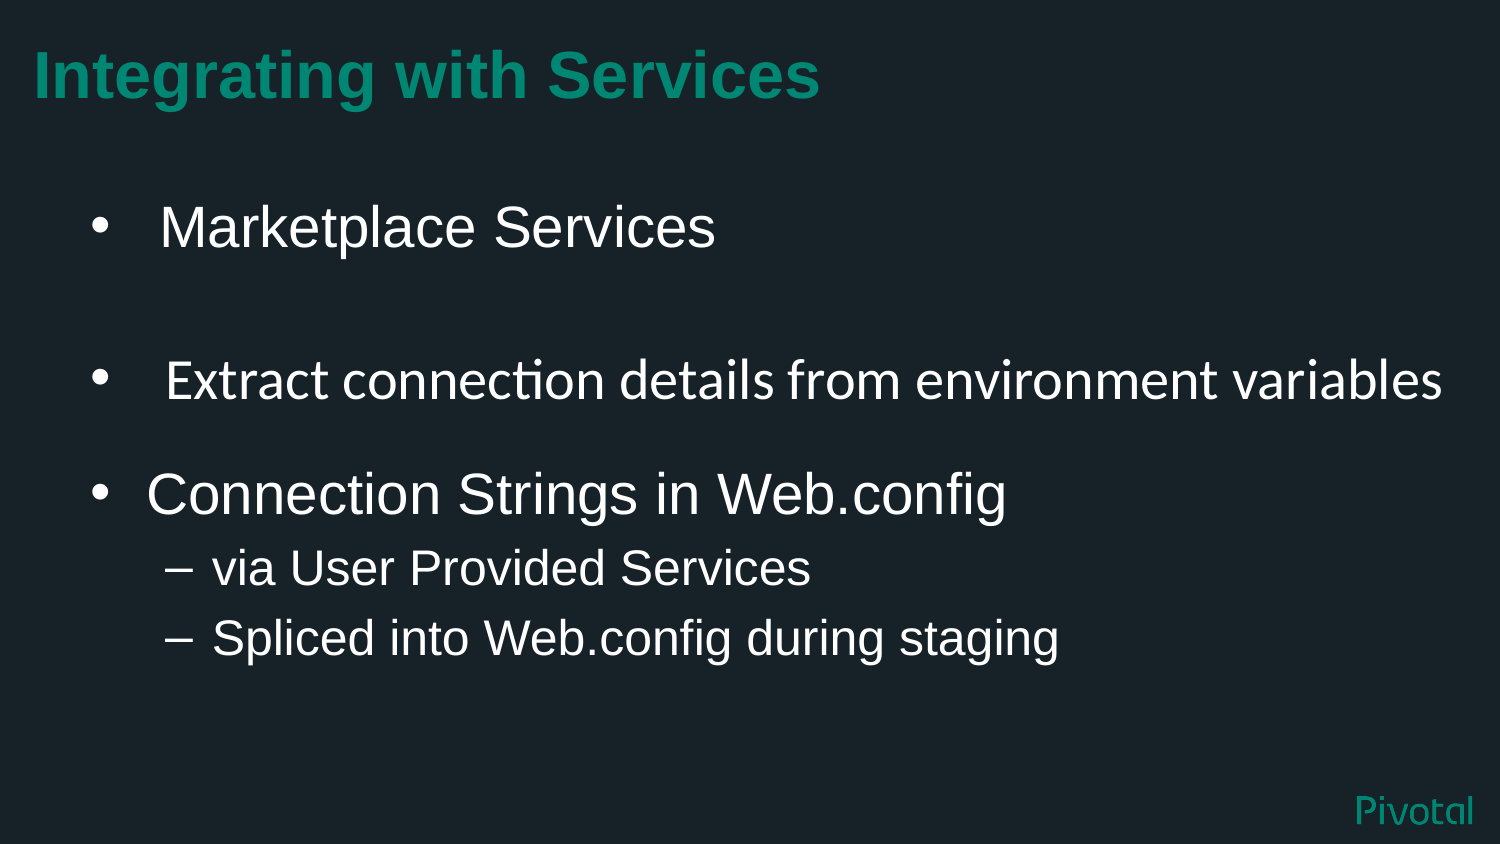

# Integrating with Services
   Marketplace Services

Extract connection details from environment variables

Connection Strings in Web.config
via User Provided Services
Spliced into Web.config during staging